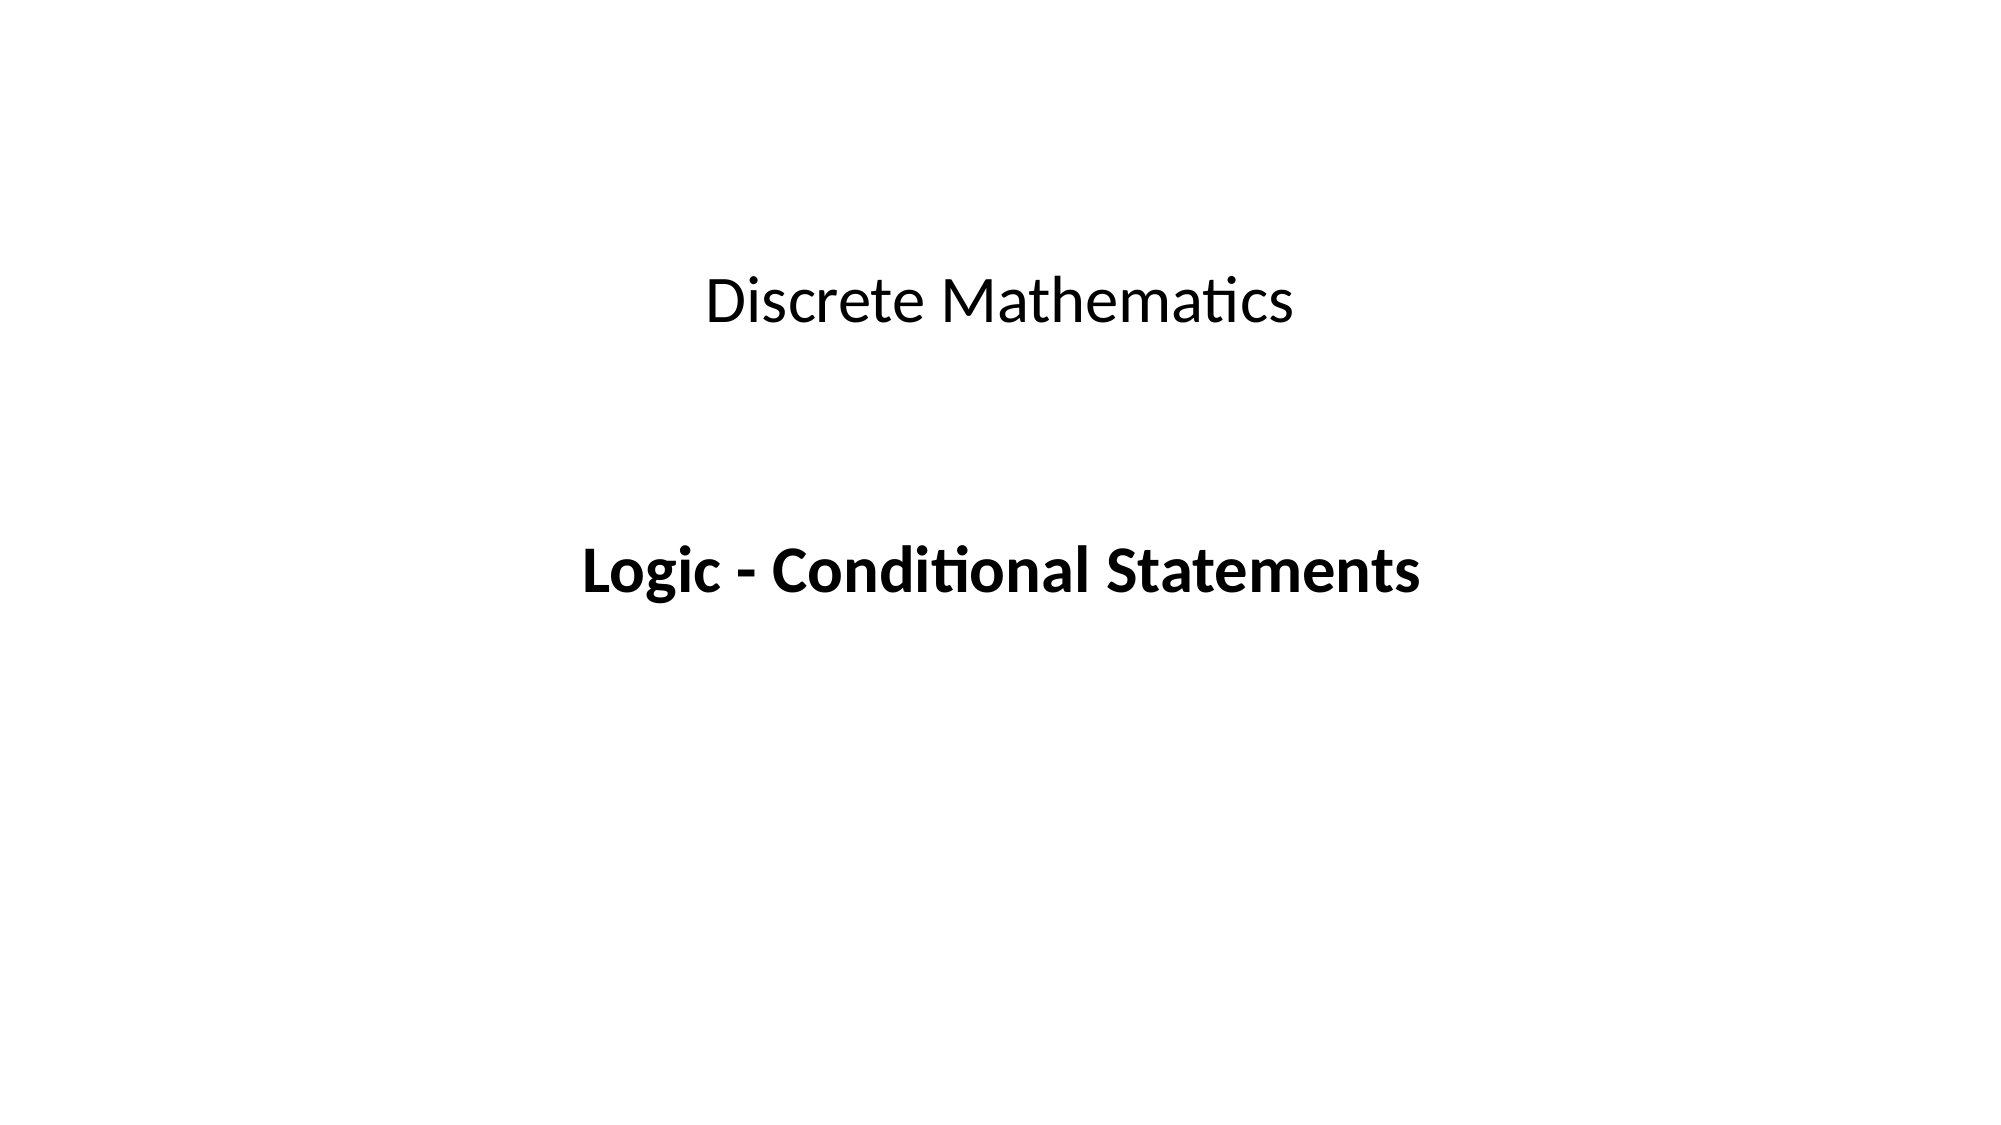

# Discrete Mathematics
Logic - Conditional Statements